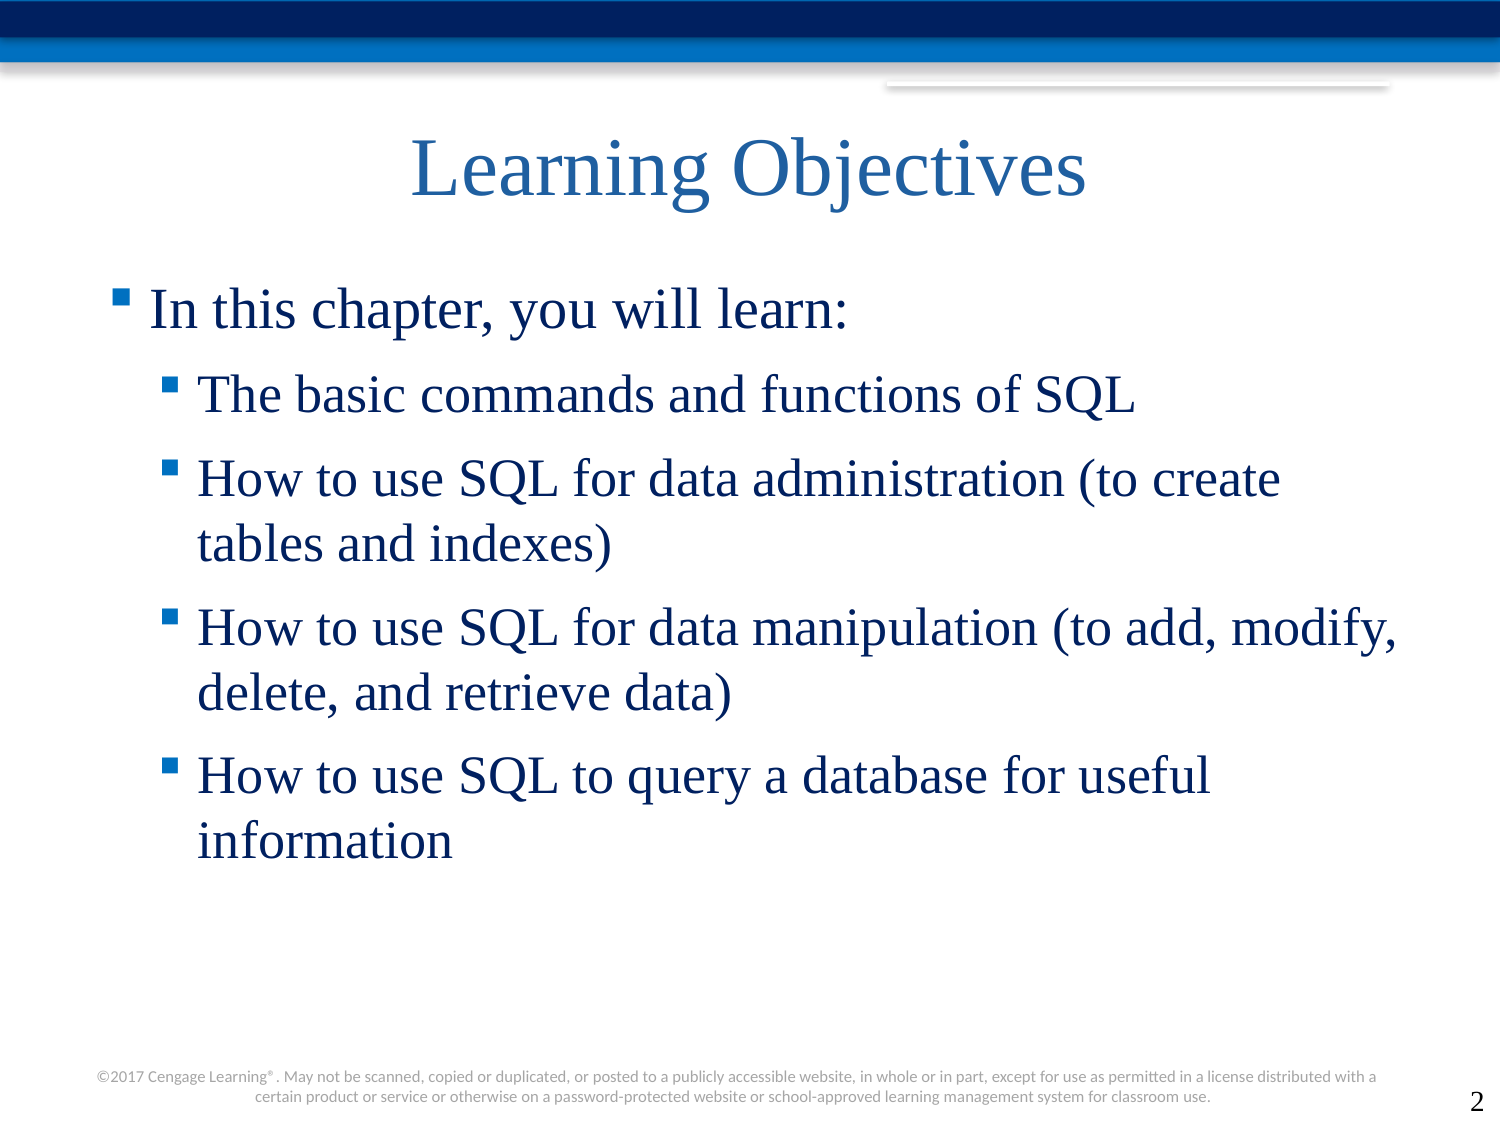

# Learning Objectives
In this chapter, you will learn:
The basic commands and functions of SQL
How to use SQL for data administration (to create tables and indexes)
How to use SQL for data manipulation (to add, modify, delete, and retrieve data)
How to use SQL to query a database for useful information
2